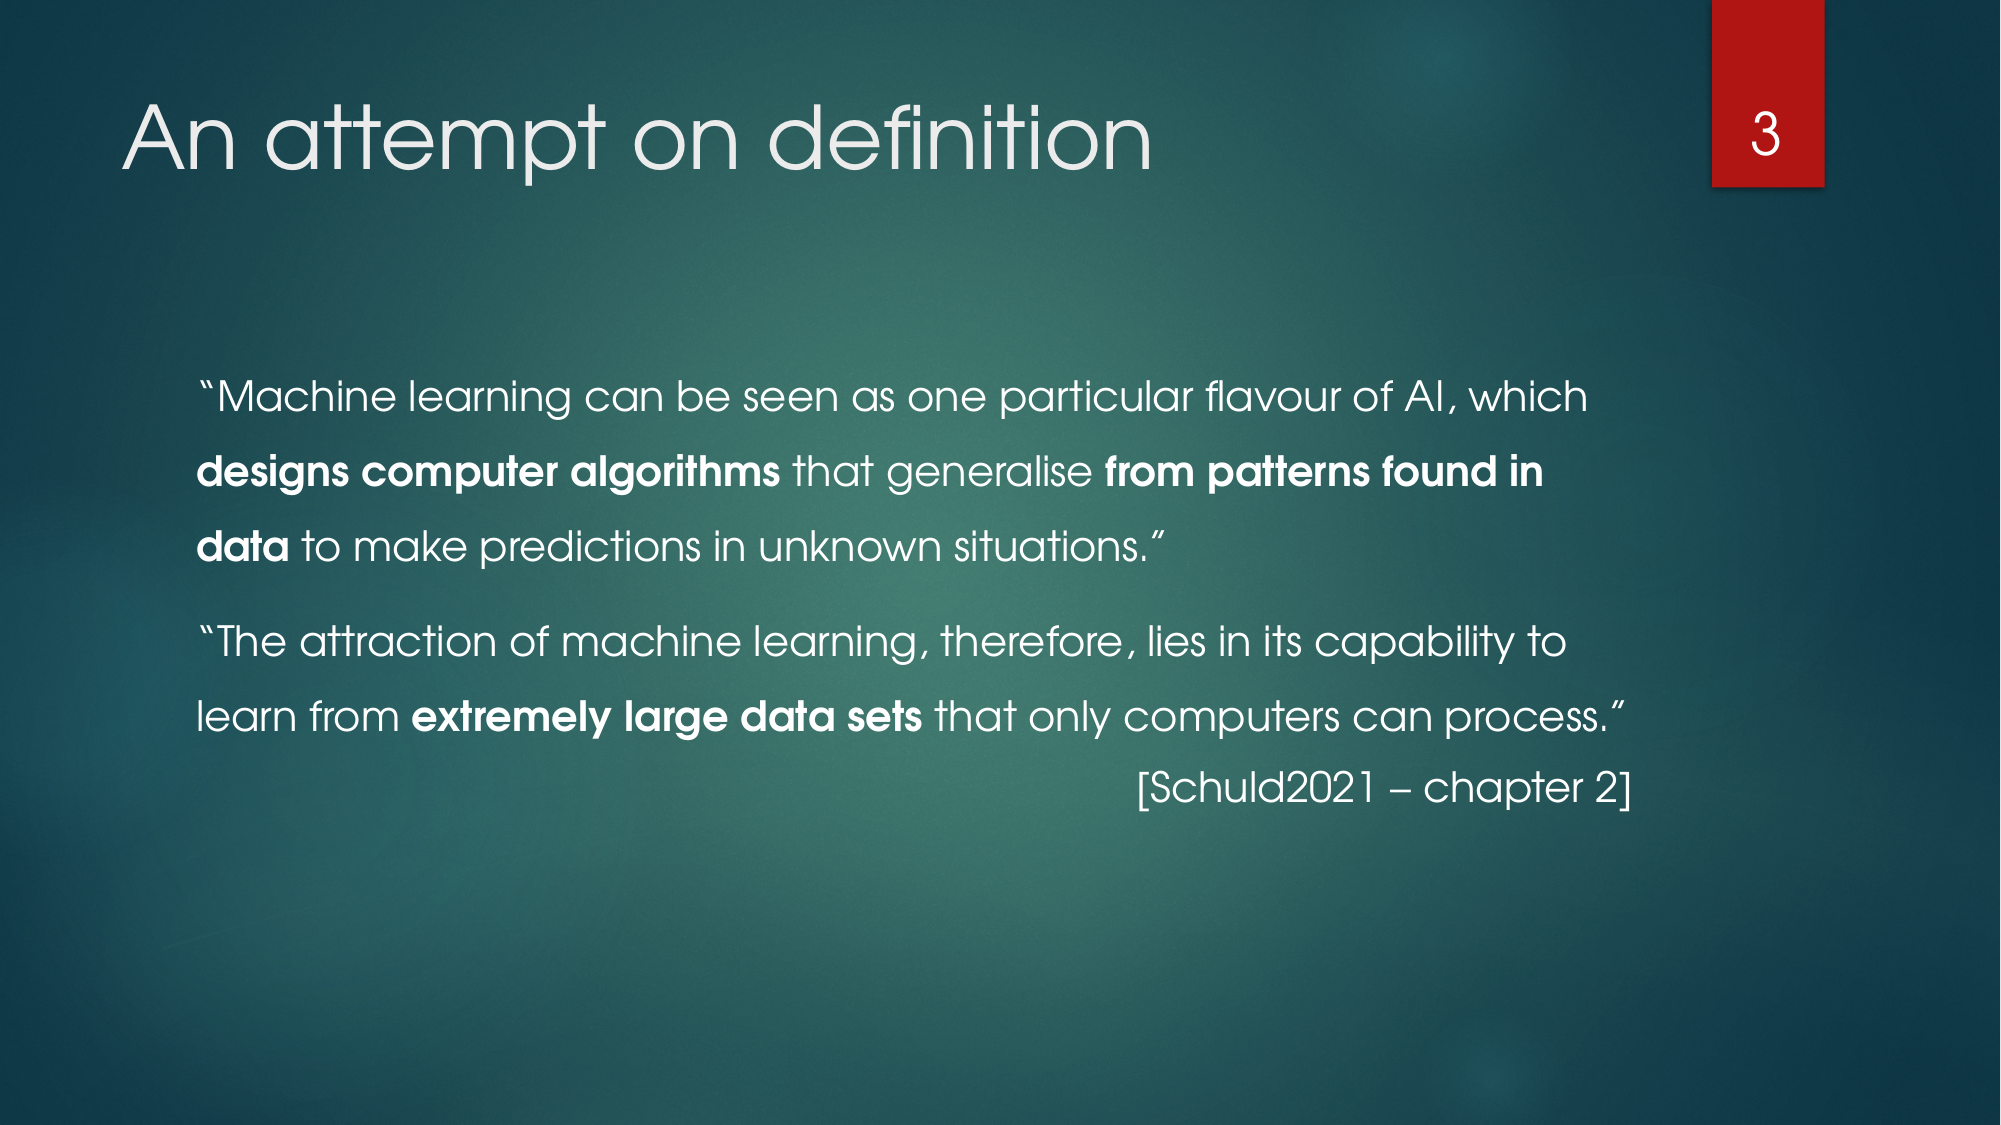

3
# An attempt on definition
“Machine learning can be seen as one particular flavour of AI, which designs computer algorithms that generalise from patterns found in data to make predictions in unknown situations.”
“The attraction of machine learning, therefore, lies in its capability to learn from extremely large data sets that only computers can process.”
[Schuld2021 – chapter 2]